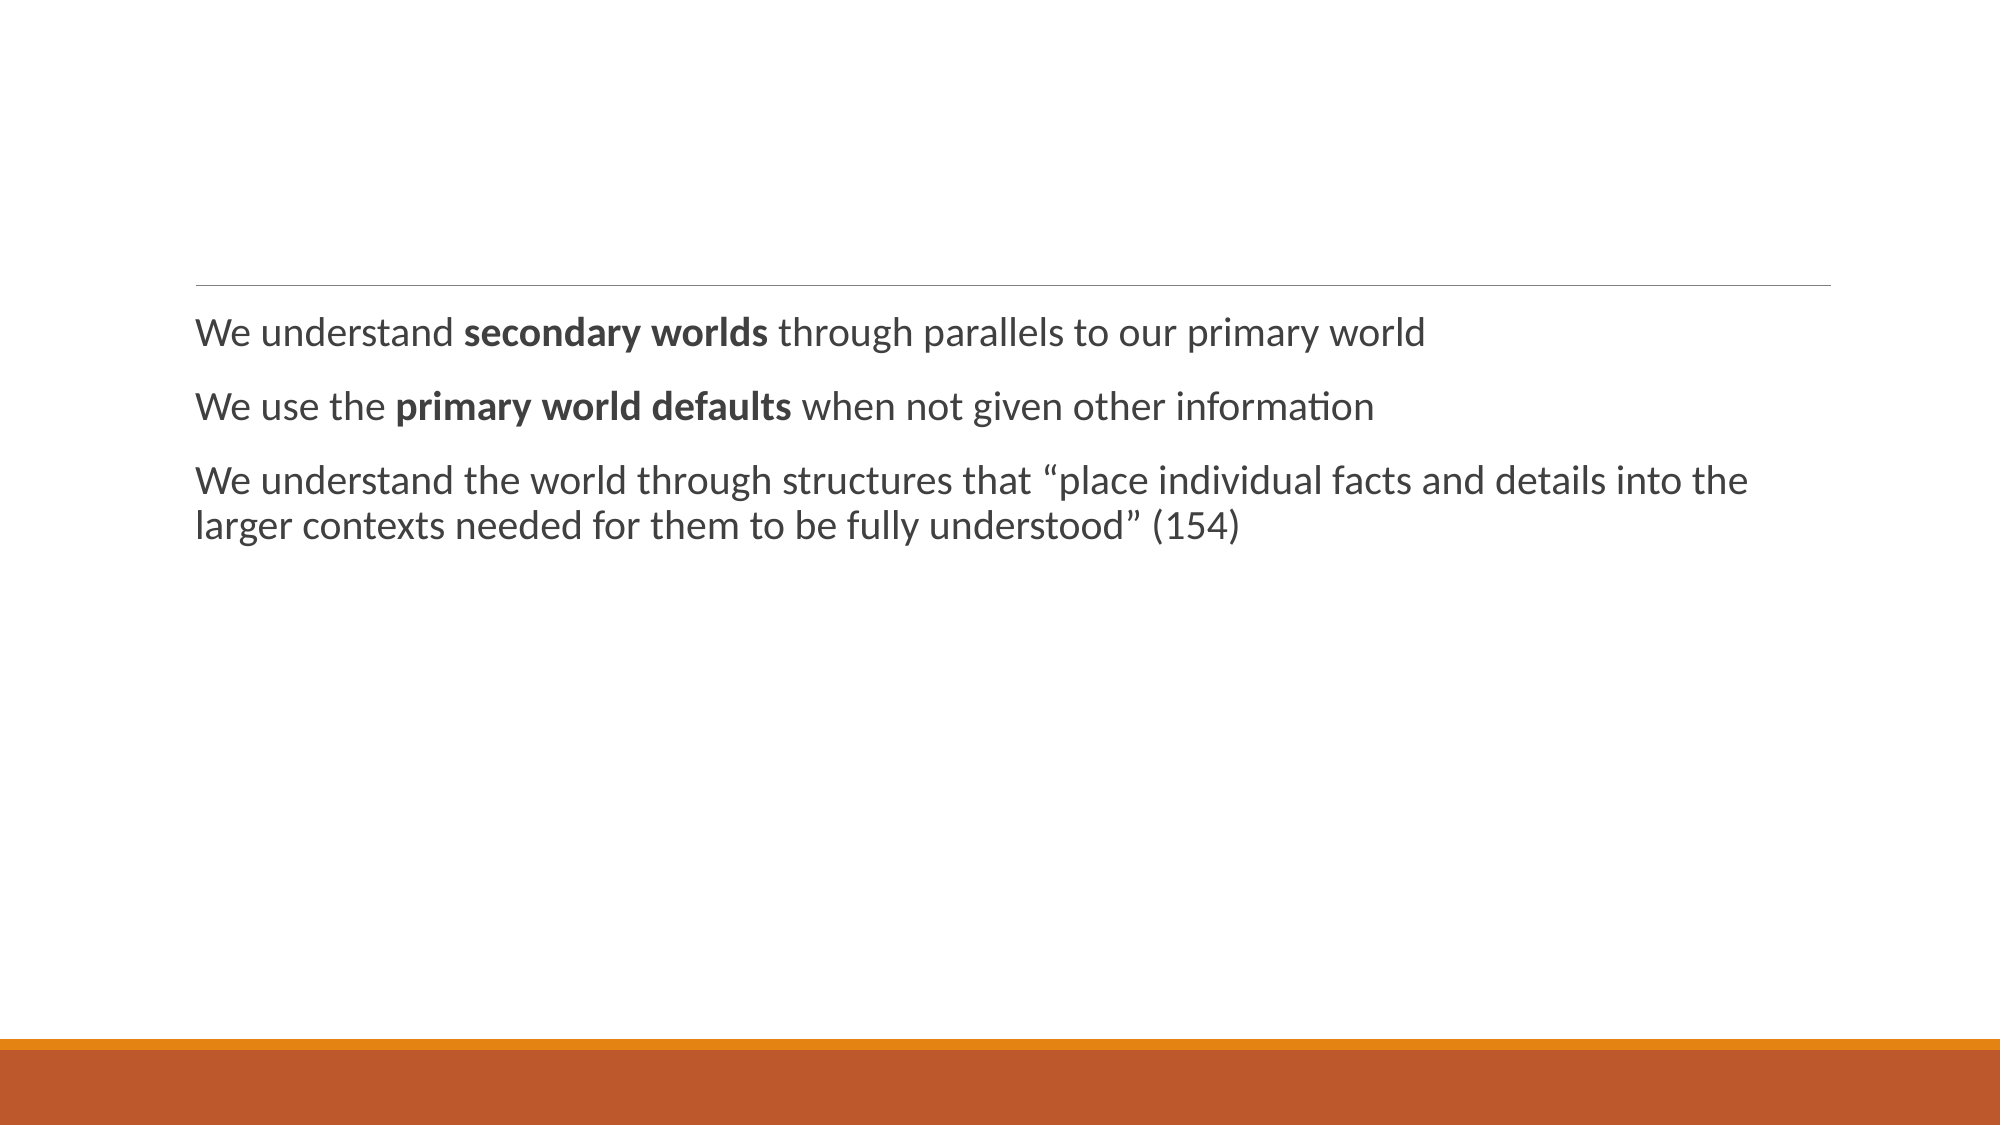

#
We understand secondary worlds through parallels to our primary world
We use the primary world defaults when not given other information
We understand the world through structures that “place individual facts and details into the larger contexts needed for them to be fully understood” (154)